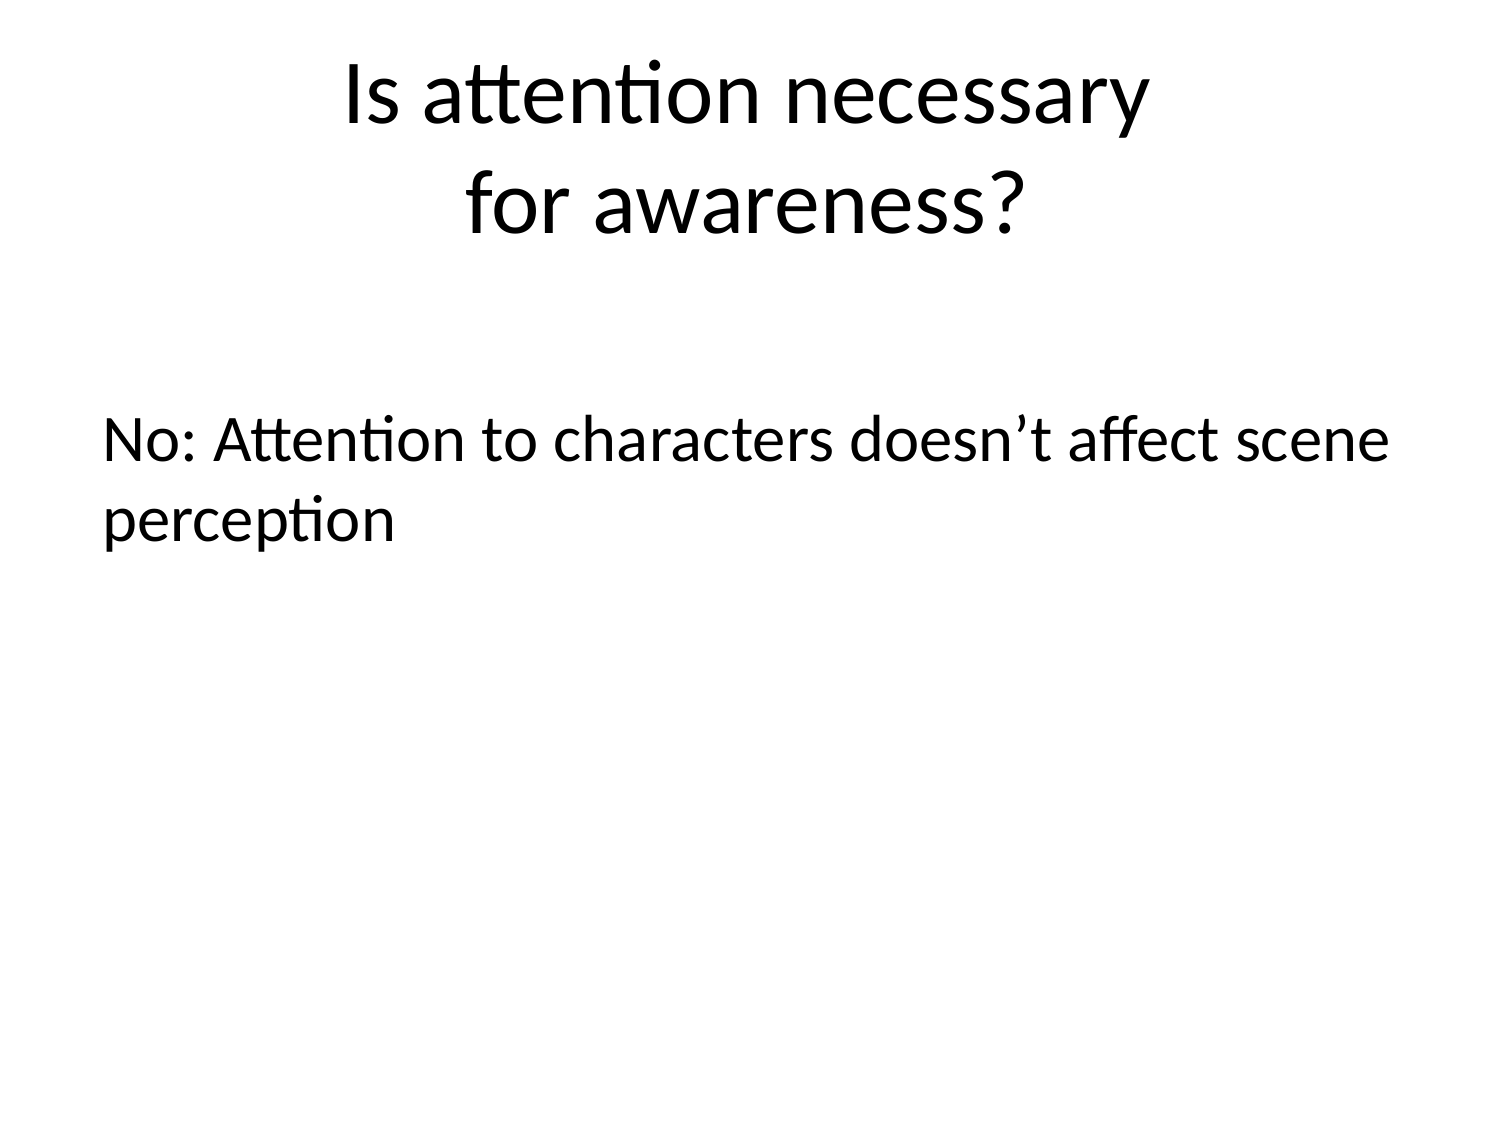

Is attention necessary
for awareness?
No: Attention to characters doesn’t affect scene perception